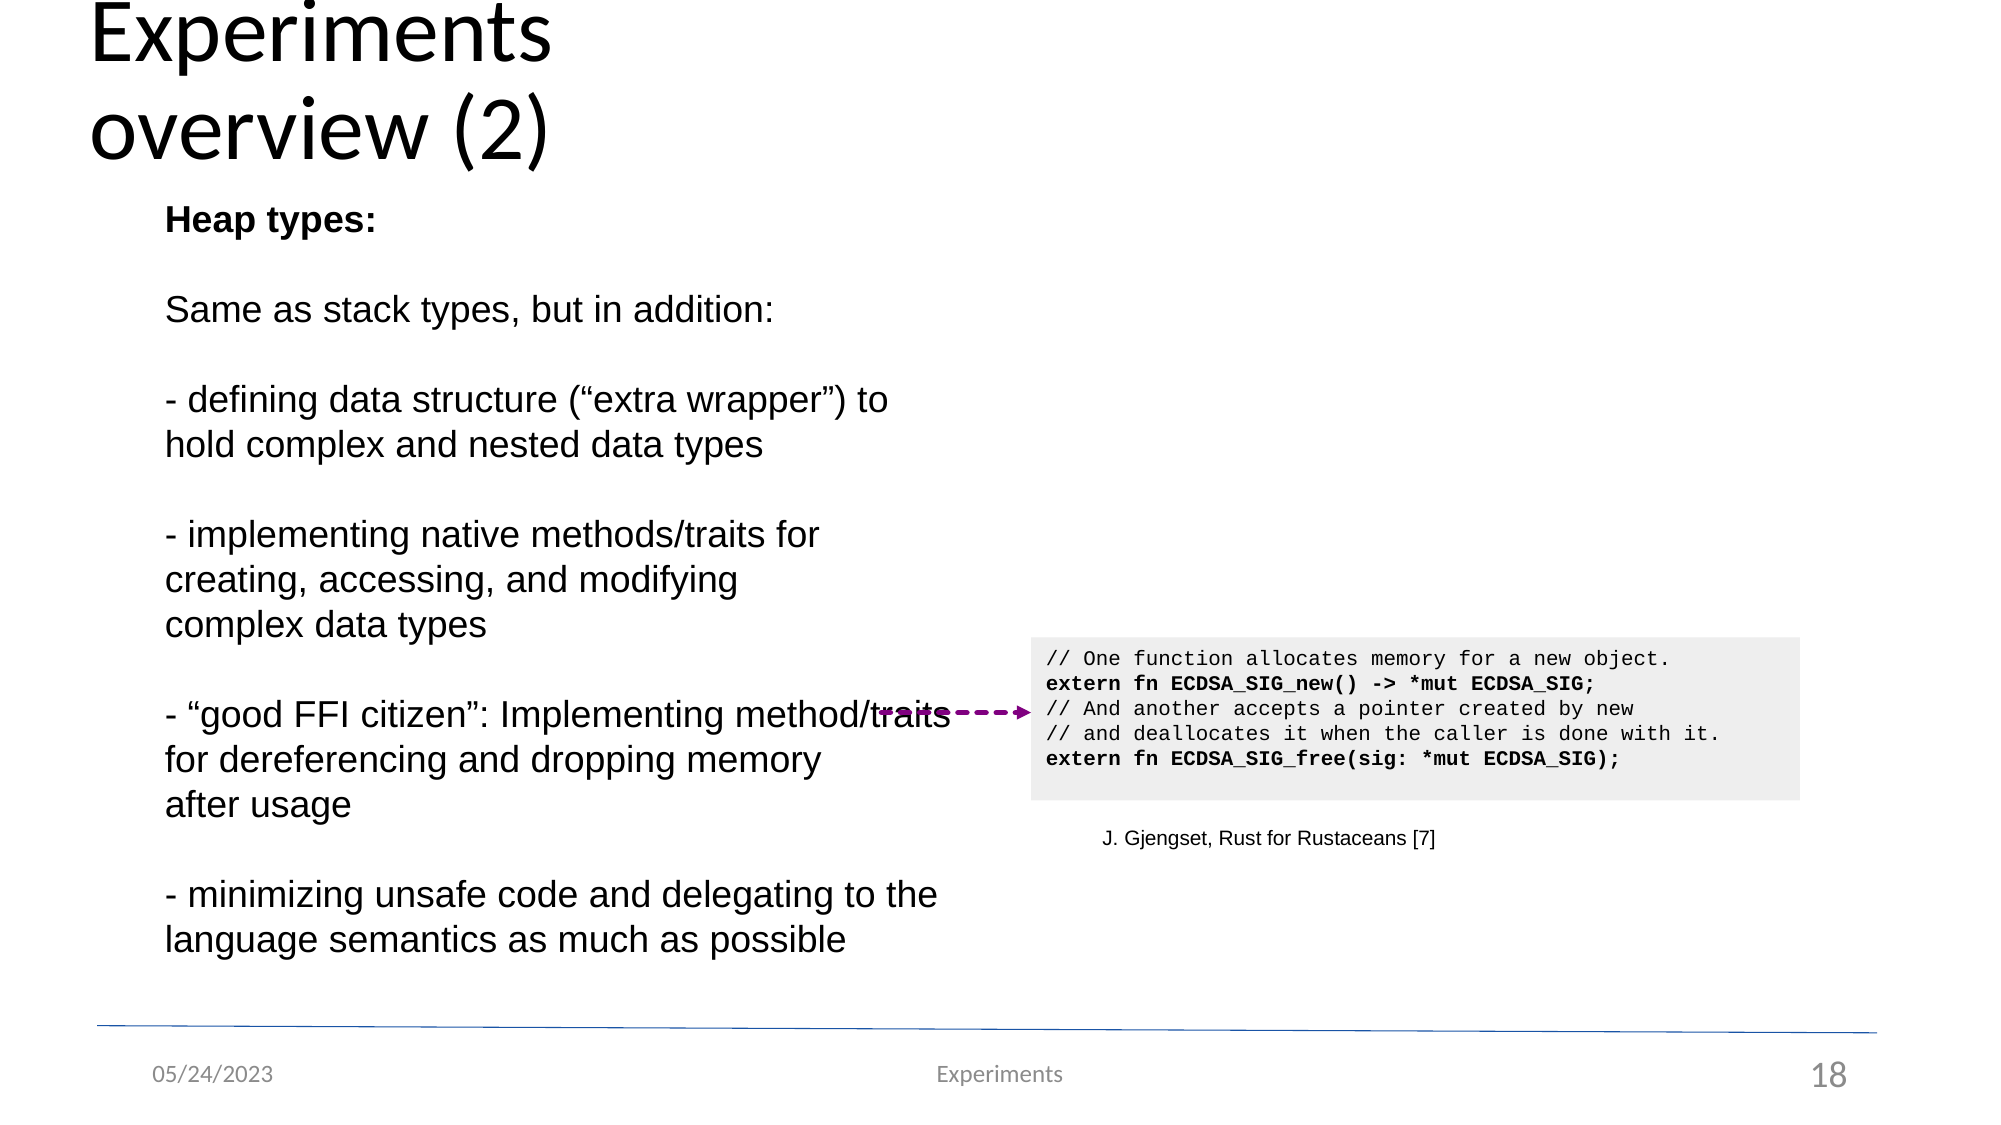

# Experiments overview (2)
Heap types:

Same as stack types, but in addition:

- defining data structure (“extra wrapper”) to hold complex and nested data types

- implementing native methods/traits for creating, accessing, and modifying
complex data types

- “good FFI citizen”: Implementing method/traits for dereferencing and dropping memory
after usage

- minimizing unsafe code and delegating to the language semantics as much as possible

// One function allocates memory for a new object.
extern fn ECDSA_SIG_new() -> *mut ECDSA_SIG;
// And another accepts a pointer created by new
// and deallocates it when the caller is done with it.
extern fn ECDSA_SIG_free(sig: *mut ECDSA_SIG);

J. Gjengset, Rust for Rustaceans [7]
05/24/2023
18
Experiments